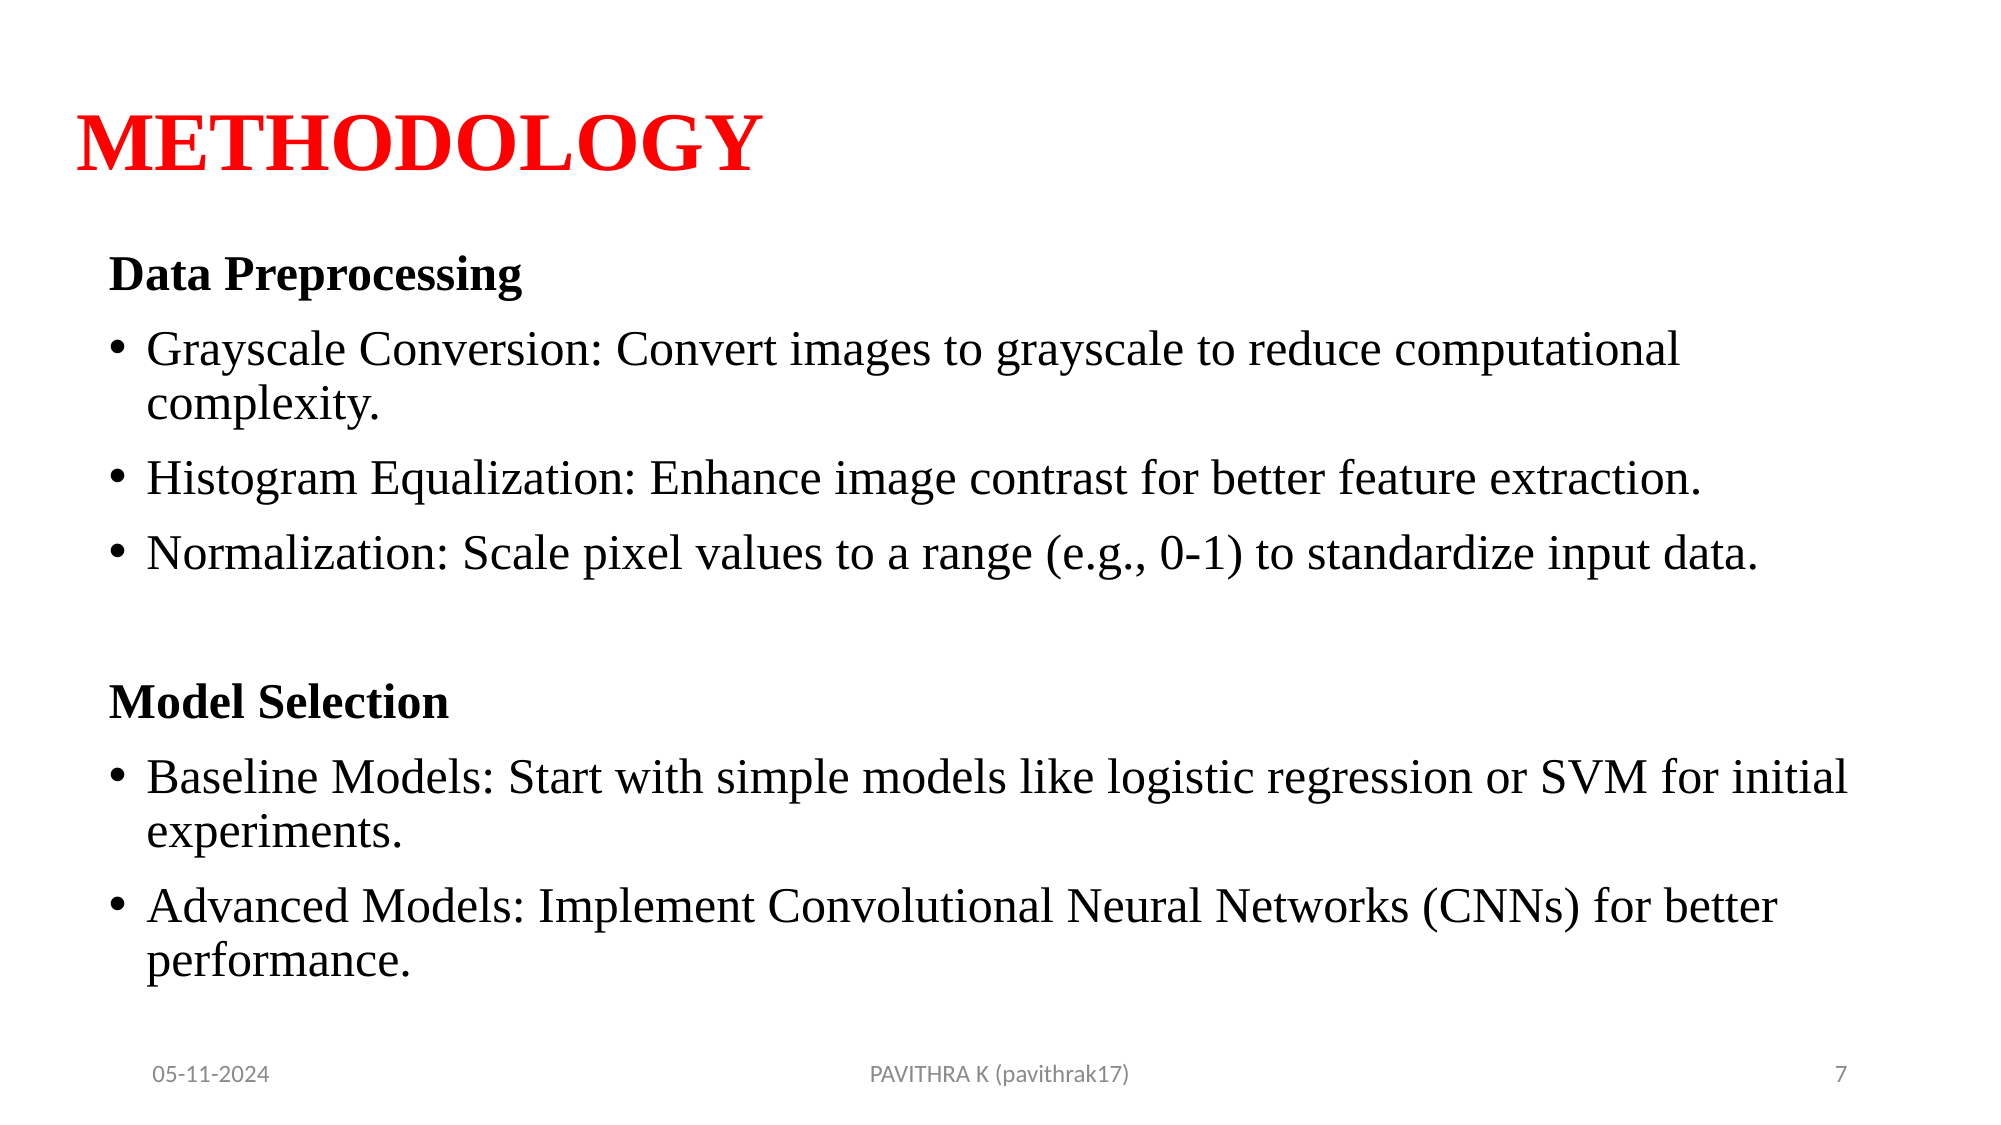

# METHODOLOGY
Data Preprocessing
Grayscale Conversion: Convert images to grayscale to reduce computational complexity.
Histogram Equalization: Enhance image contrast for better feature extraction.
Normalization: Scale pixel values to a range (e.g., 0-1) to standardize input data.

Model Selection
Baseline Models: Start with simple models like logistic regression or SVM for initial experiments.
Advanced Models: Implement Convolutional Neural Networks (CNNs) for better performance.
05-11-2024
PAVITHRA K (pavithrak17)
7